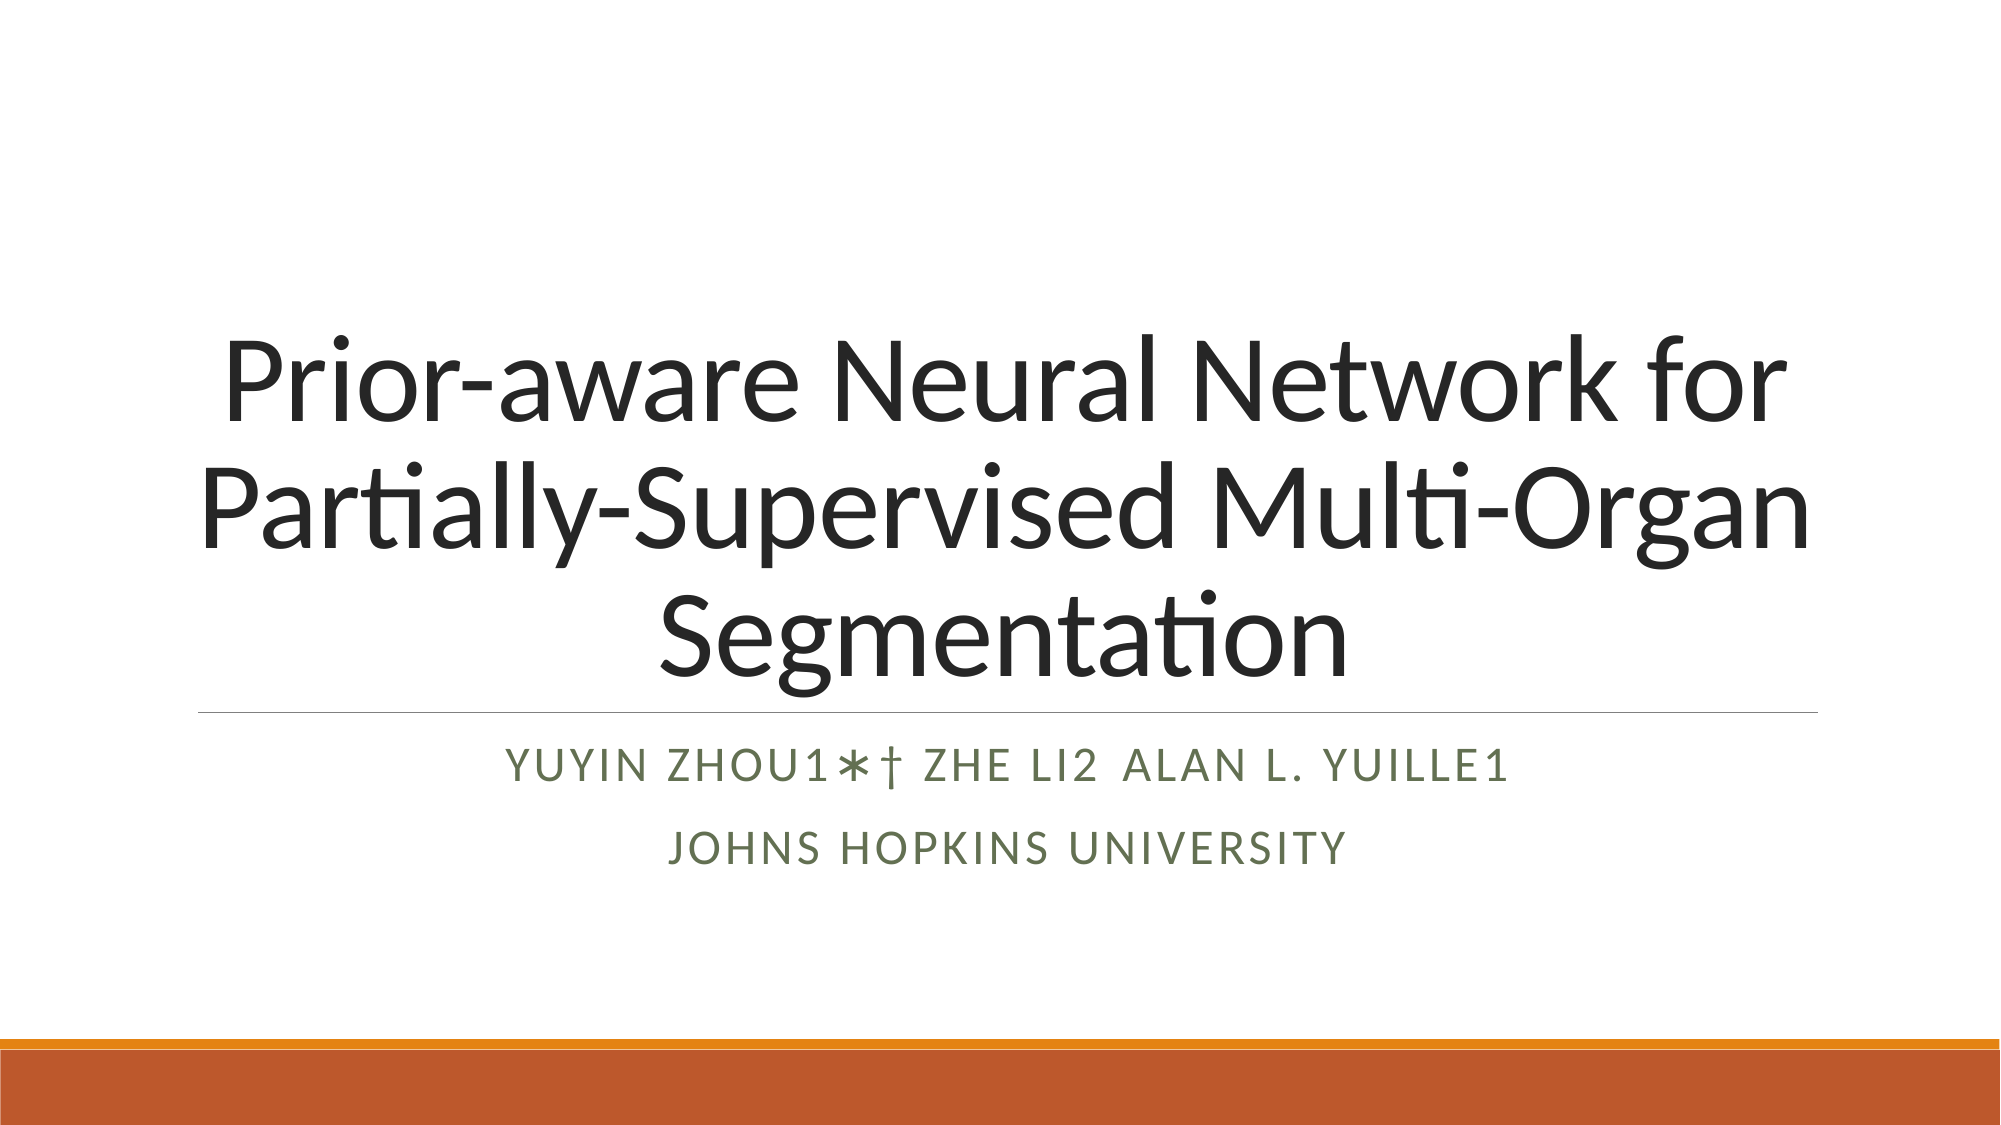

# ﻿Prior-aware Neural Network for Partially-Supervised Multi-Organ Segmentation
﻿Yuyin Zhou1∗† Zhe Li2 ﻿Alan L. Yuille1
﻿Johns Hopkins University